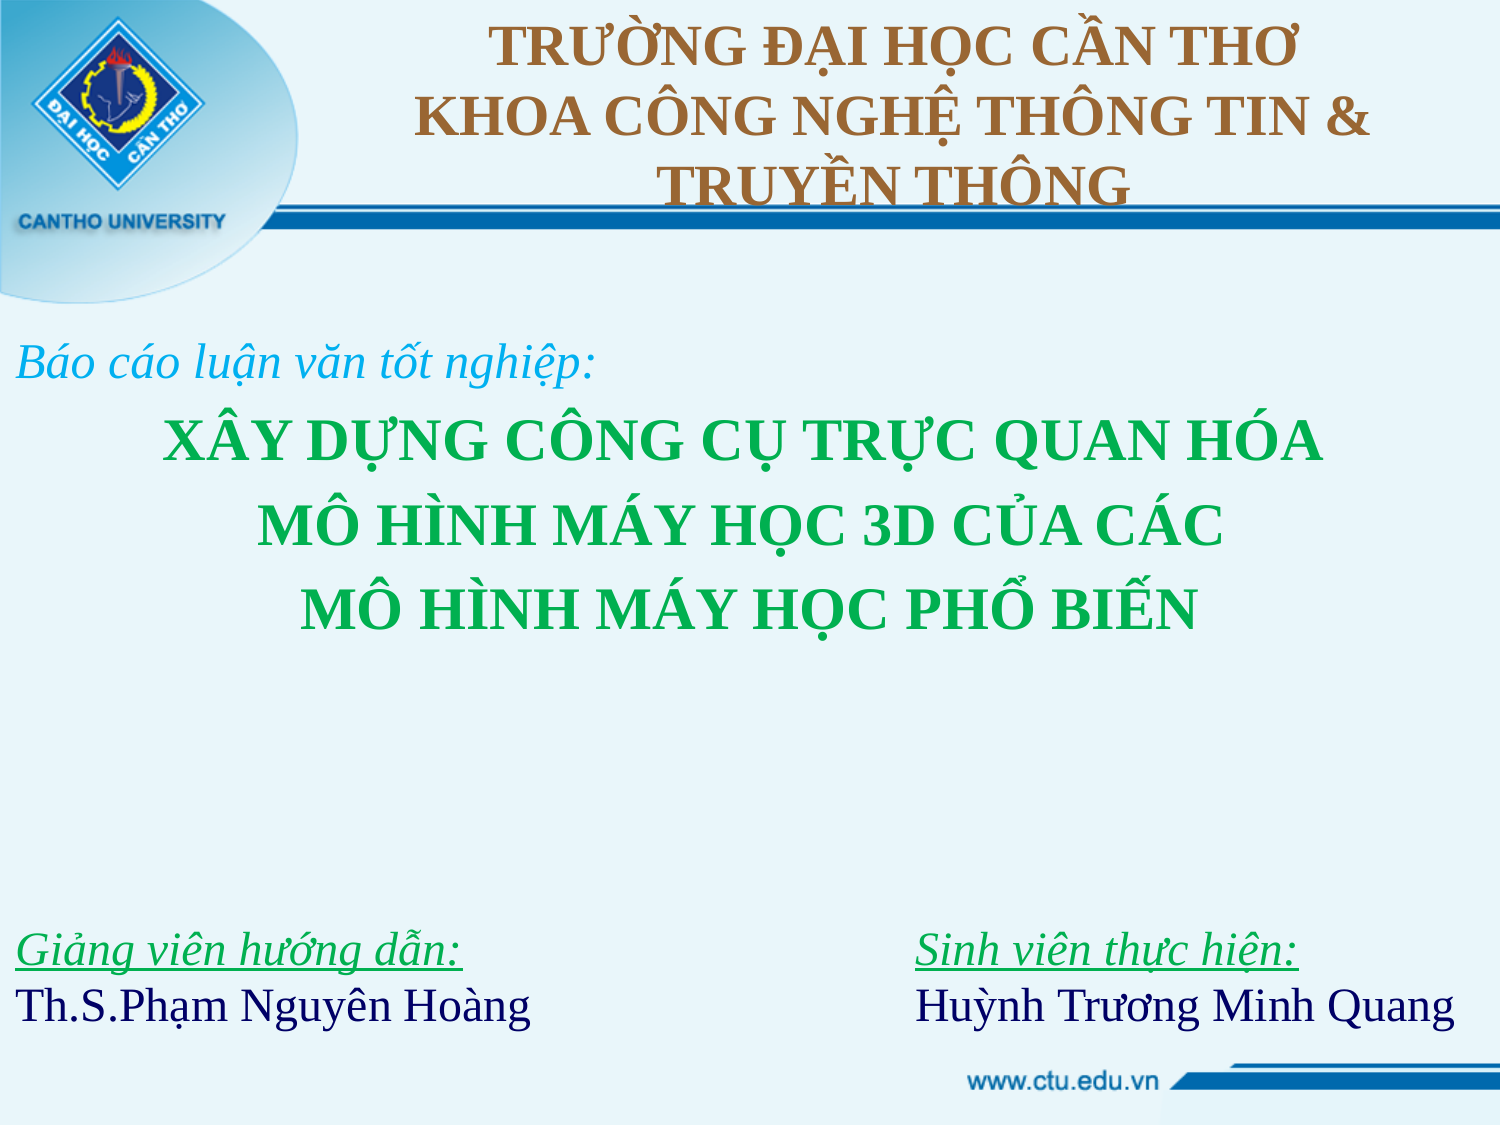

# TRƯỜNG ĐẠI HỌC CẦN THƠ KHOA CÔNG NGHỆ THÔNG TIN & TRUYỀN THÔNG

Báo cáo luận văn tốt nghiệp:
XÂY DỰNG CÔNG CỤ TRỰC QUAN HÓA
MÔ HÌNH MÁY HỌC 3D CỦA CÁC
MÔ HÌNH MÁY HỌC PHỔ BIẾN

Giảng viên hướng dẫn:				Sinh viên thực hiện:
Th.S.Phạm Nguyên Hoàng 			Huỳnh Trương Minh Quang